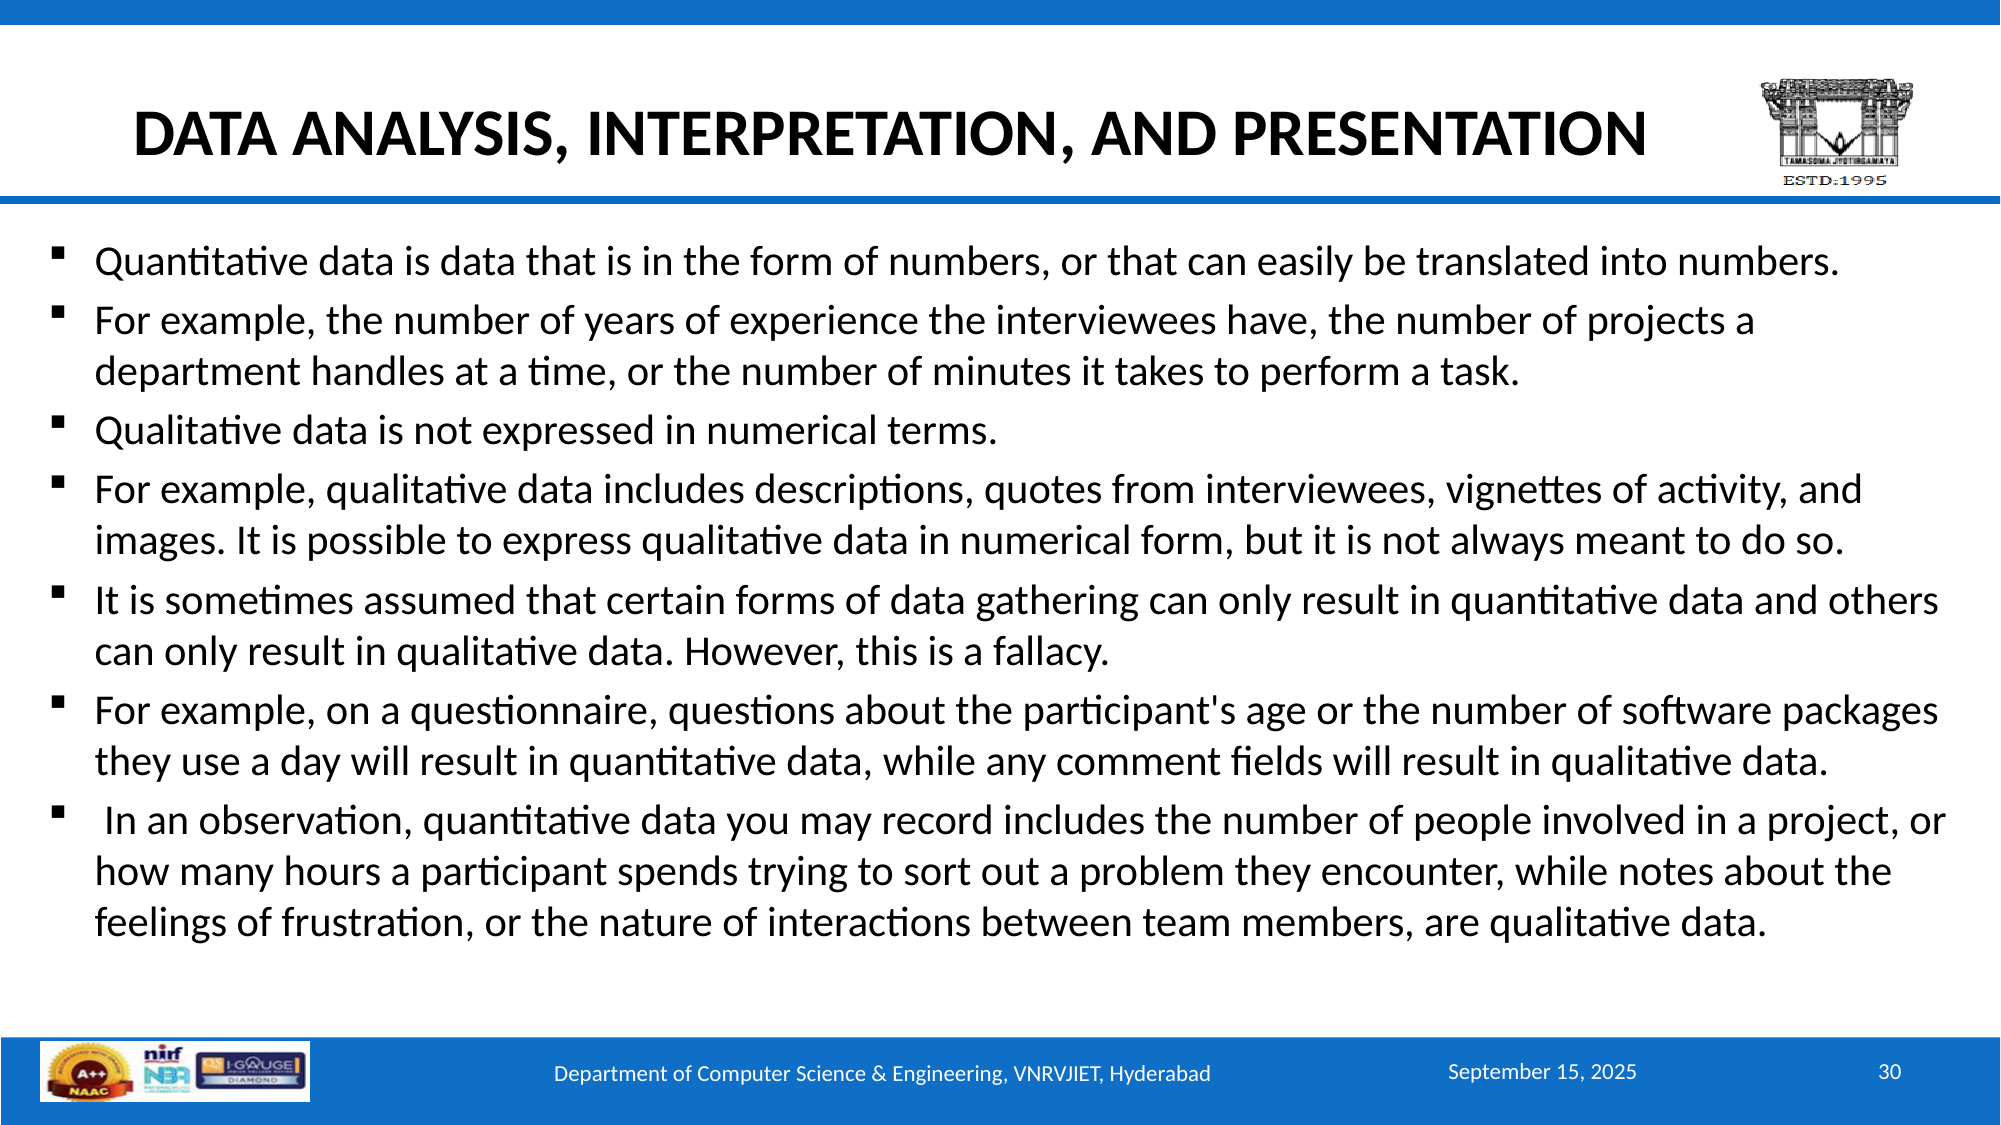

# DATA ANALYSIS, INTERPRETATION, AND PRESENTATION
Quantitative data is data that is in the form of numbers, or that can easily be translated into numbers.
For example, the number of years of experience the interviewees have, the number of projects a department handles at a time, or the number of minutes it takes to perform a task.
Qualitative data is not expressed in numerical terms.
For example, qualitative data includes descriptions, quotes from interviewees, vignettes of activity, and images. It is possible to express qualitative data in numerical form, but it is not always meant to do so.
It is sometimes assumed that certain forms of data gathering can only result in quantitative data and others can only result in qualitative data. However, this is a fallacy.
For example, on a questionnaire, questions about the participant's age or the number of software packages they use a day will result in quantitative data, while any comment fields will result in qualitative data.
 In an observation, quantitative data you may record includes the number of people involved in a project, or how many hours a participant spends trying to sort out a problem they encounter, while notes about the feelings of frustration, or the nature of interactions between team members, are qualitative data.

September 15, 2025
30
Department of Computer Science & Engineering, VNRVJIET, Hyderabad